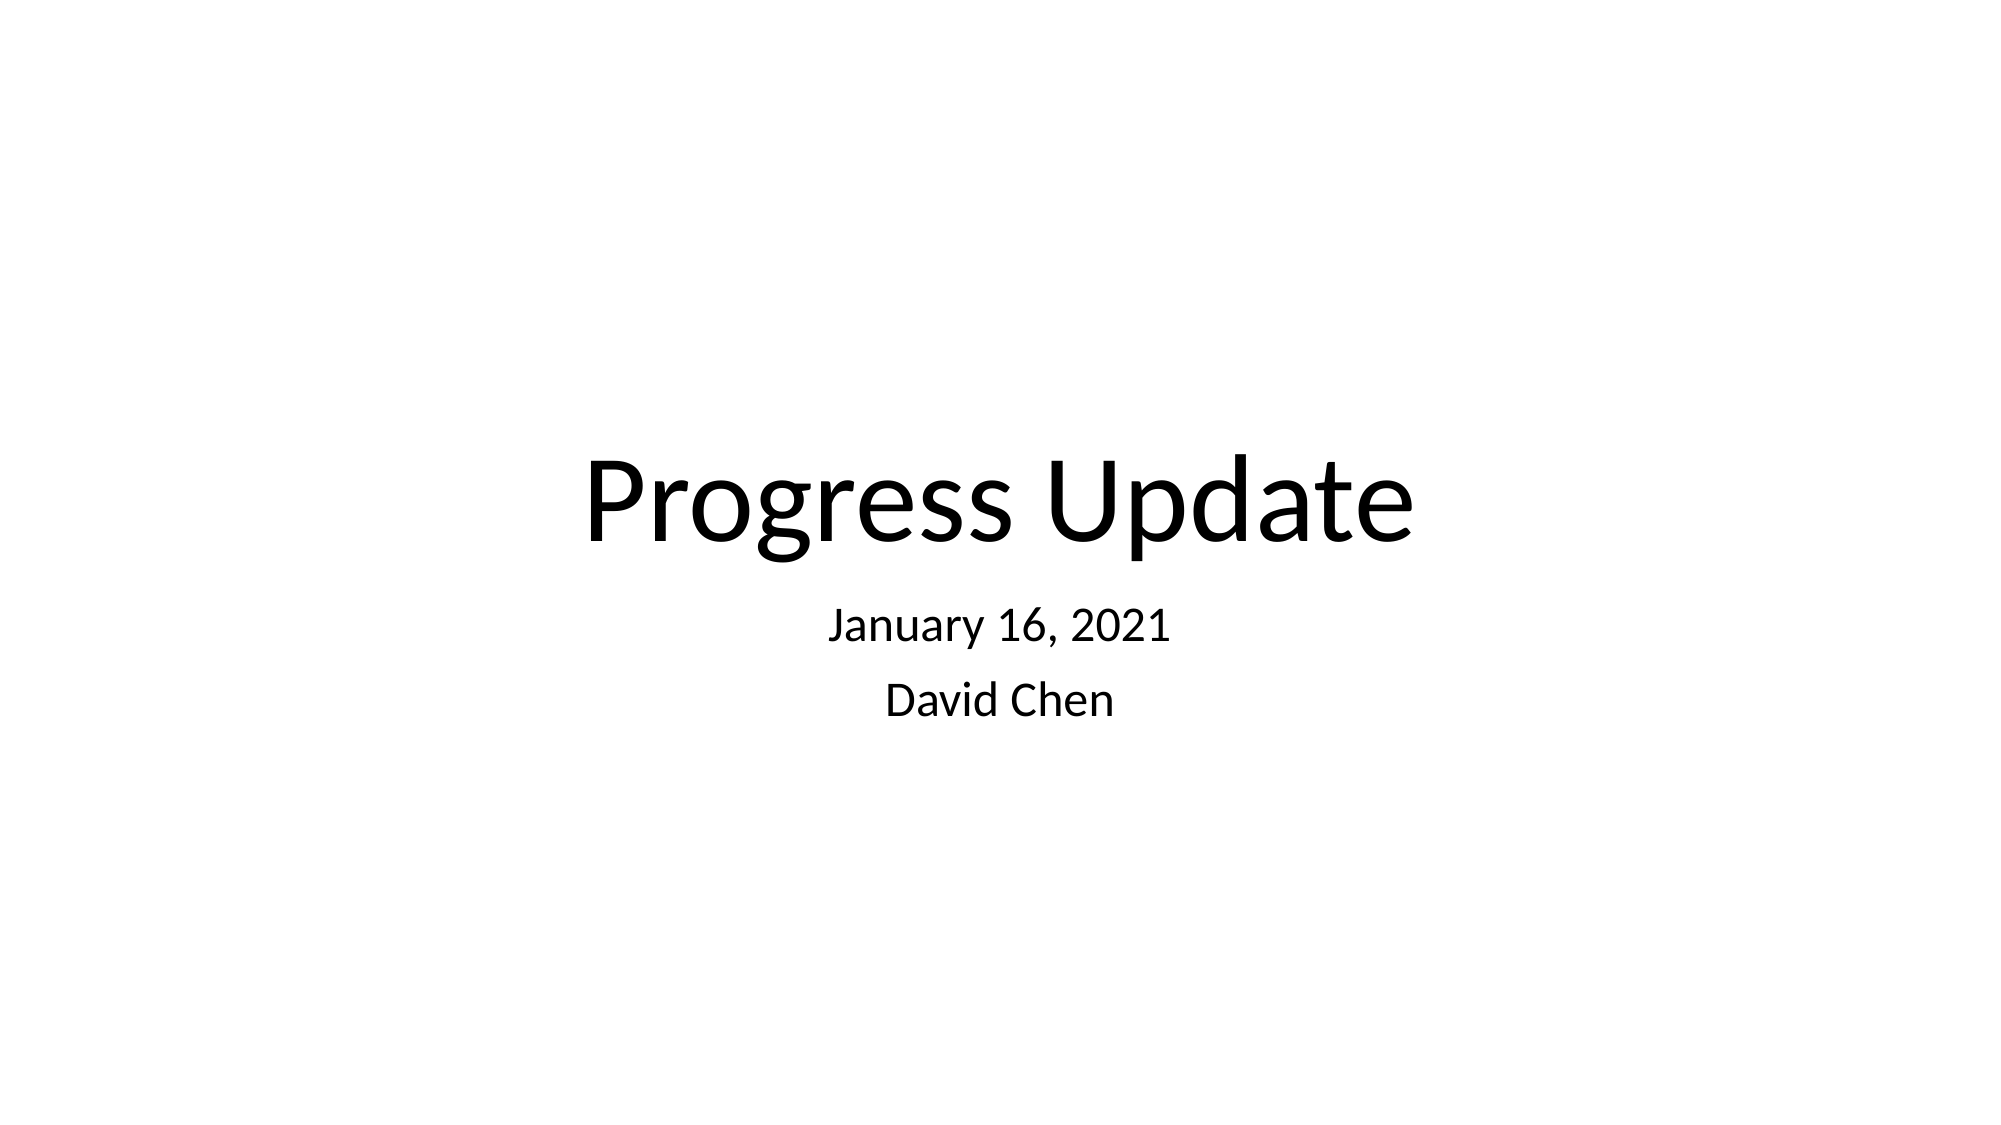

# Progress Update
January 16, 2021
David Chen